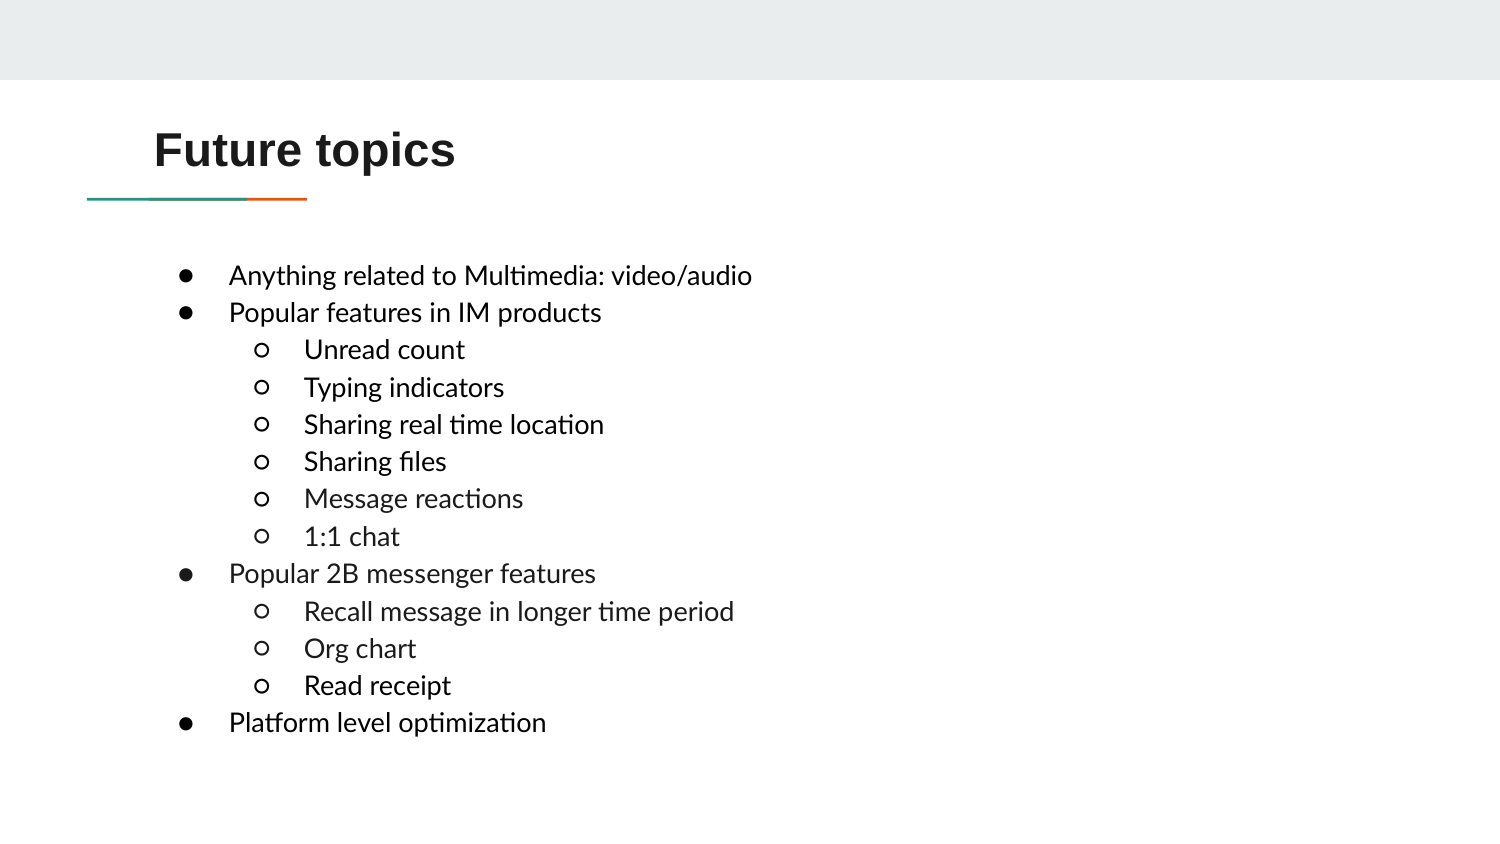

# Future topics
Anything related to Multimedia: video/audio
Popular features in IM products
Unread count
Typing indicators
Sharing real time location
Sharing files
Message reactions
1:1 chat
Popular 2B messenger features
Recall message in longer time period
Org chart
Read receipt
Platform level optimization